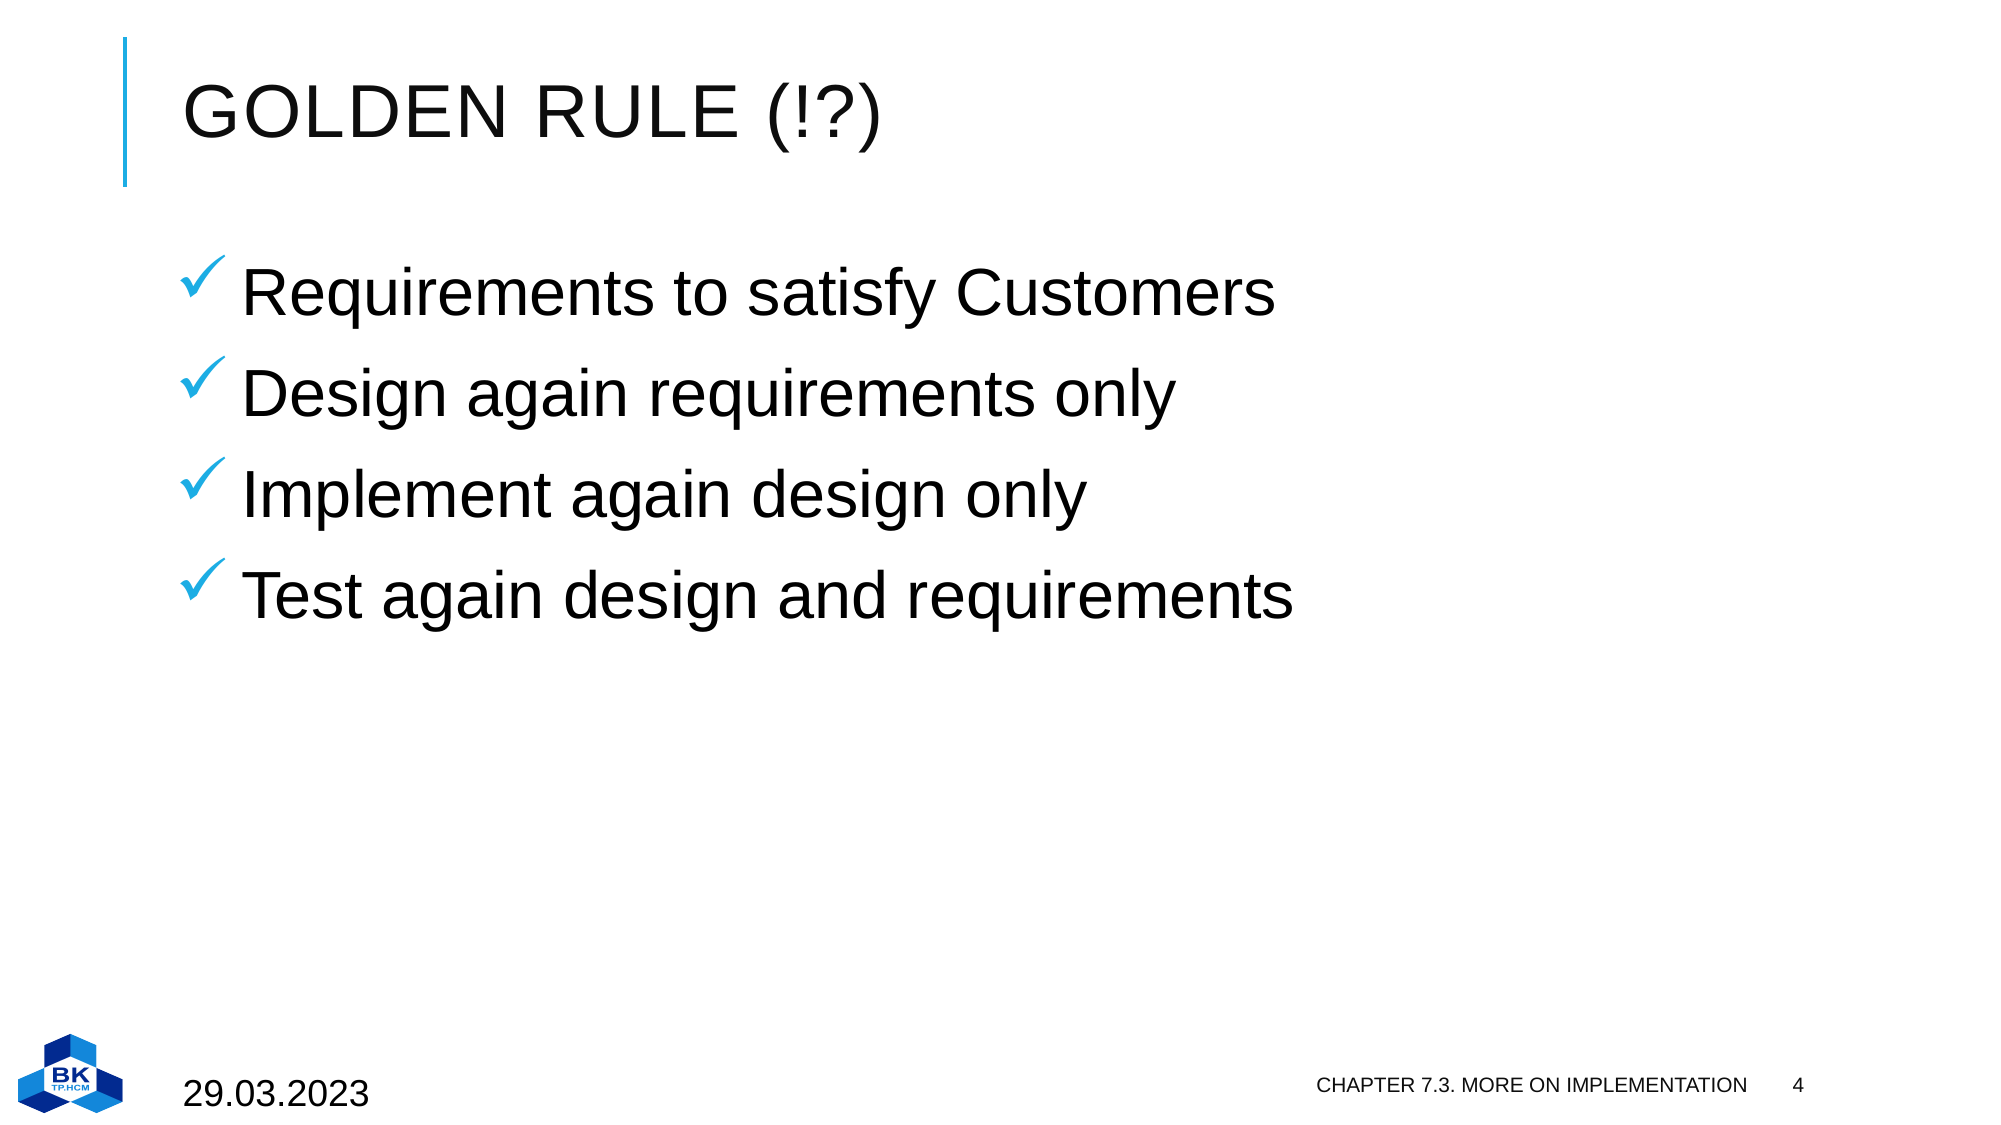

# Golden rule (!?)
Requirements to satisfy Customers
Design again requirements only
Implement again design only
Test again design and requirements
29.03.2023
Chapter 7.3. More on Implementation
4